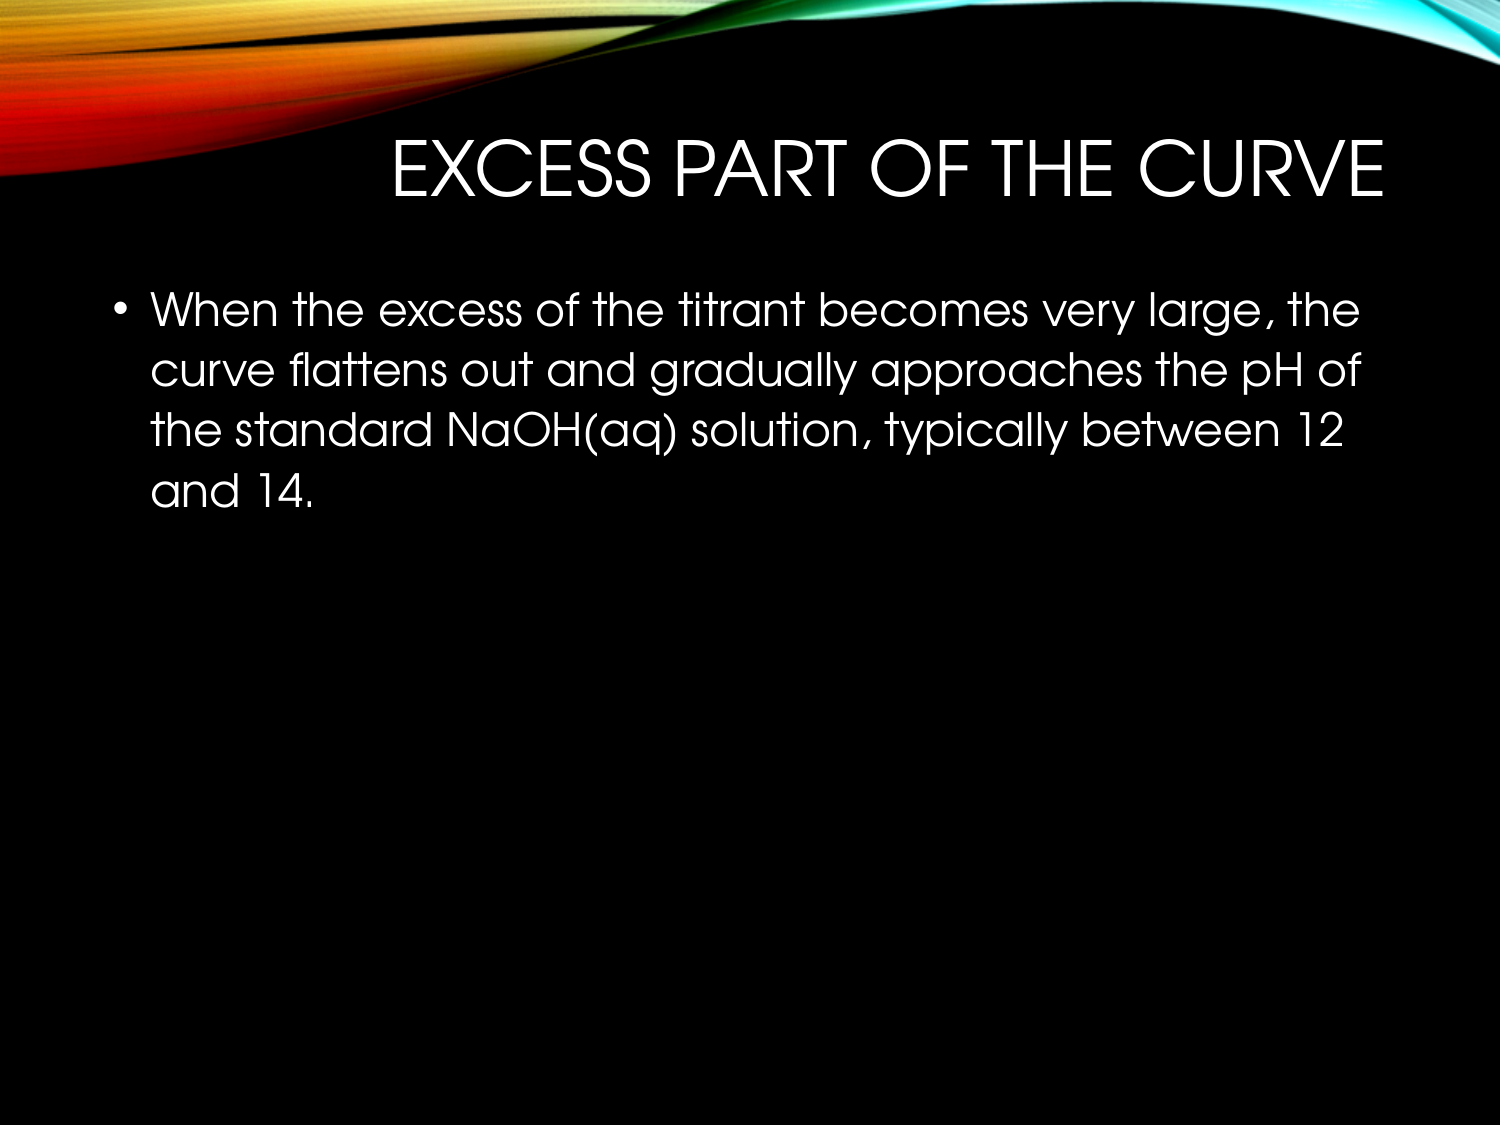

# Excess part of the curve
When the excess of the titrant becomes very large, the curve flattens out and gradually approaches the pH of the standard NaOH(aq) solution, typically between 12 and 14.